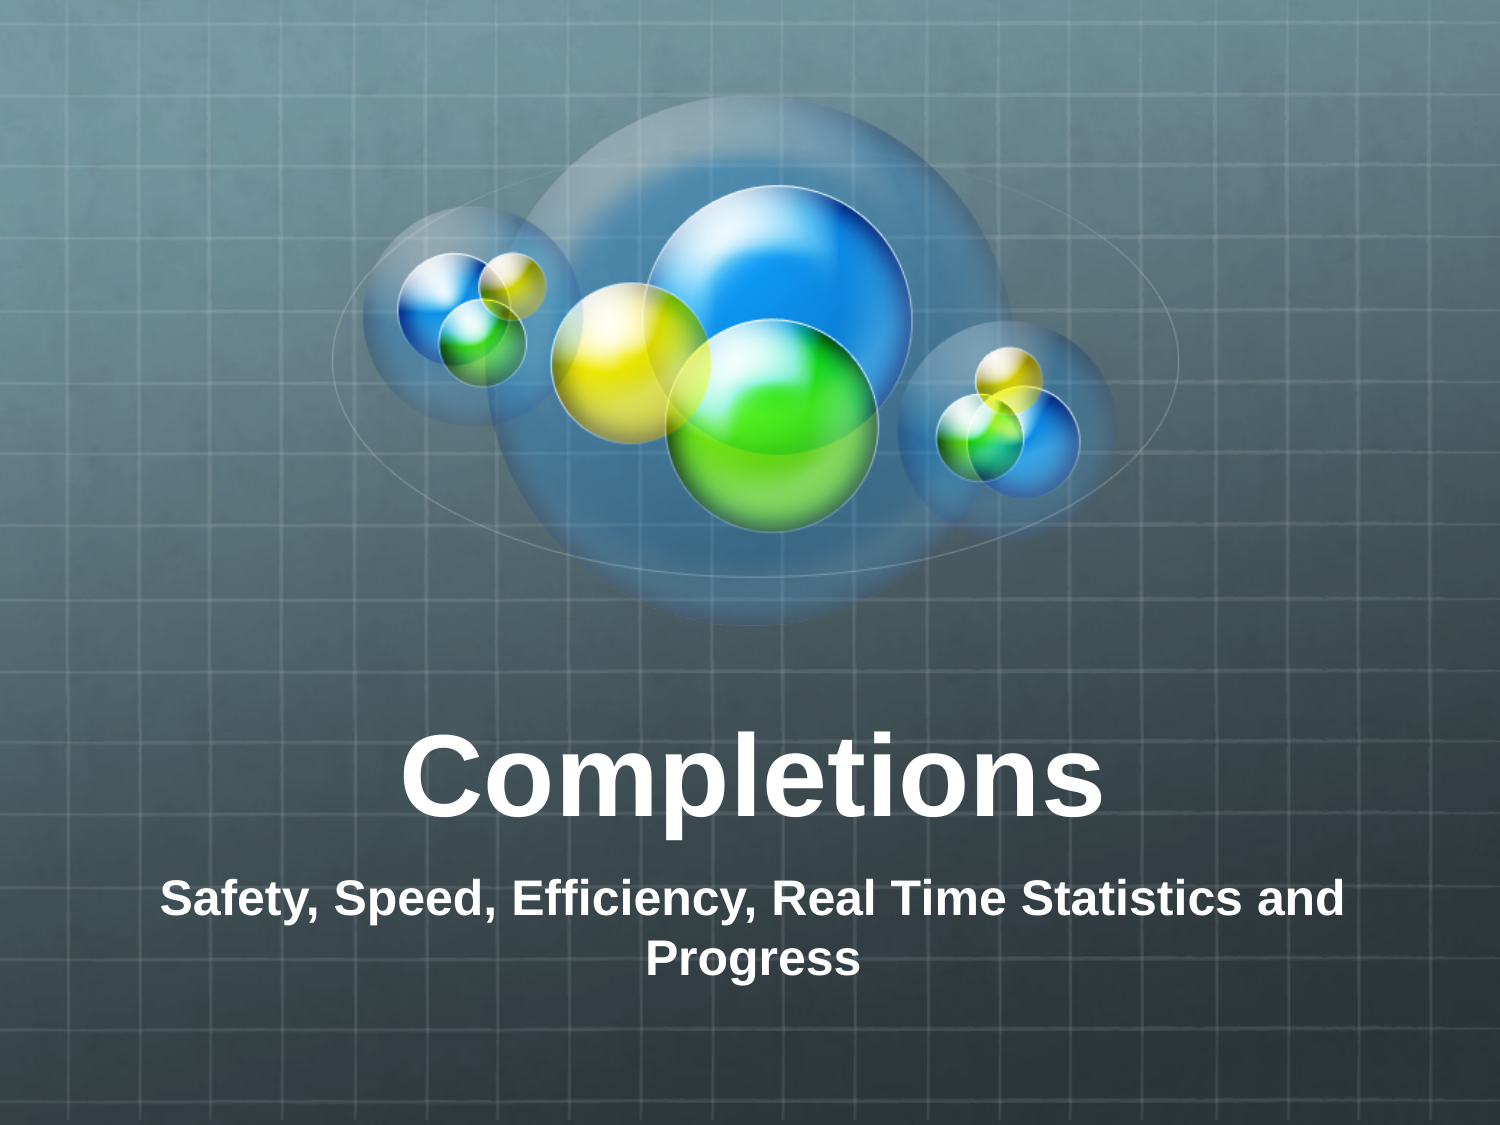

# Completions
Safety, Speed, Efficiency, Real Time Statistics and Progress